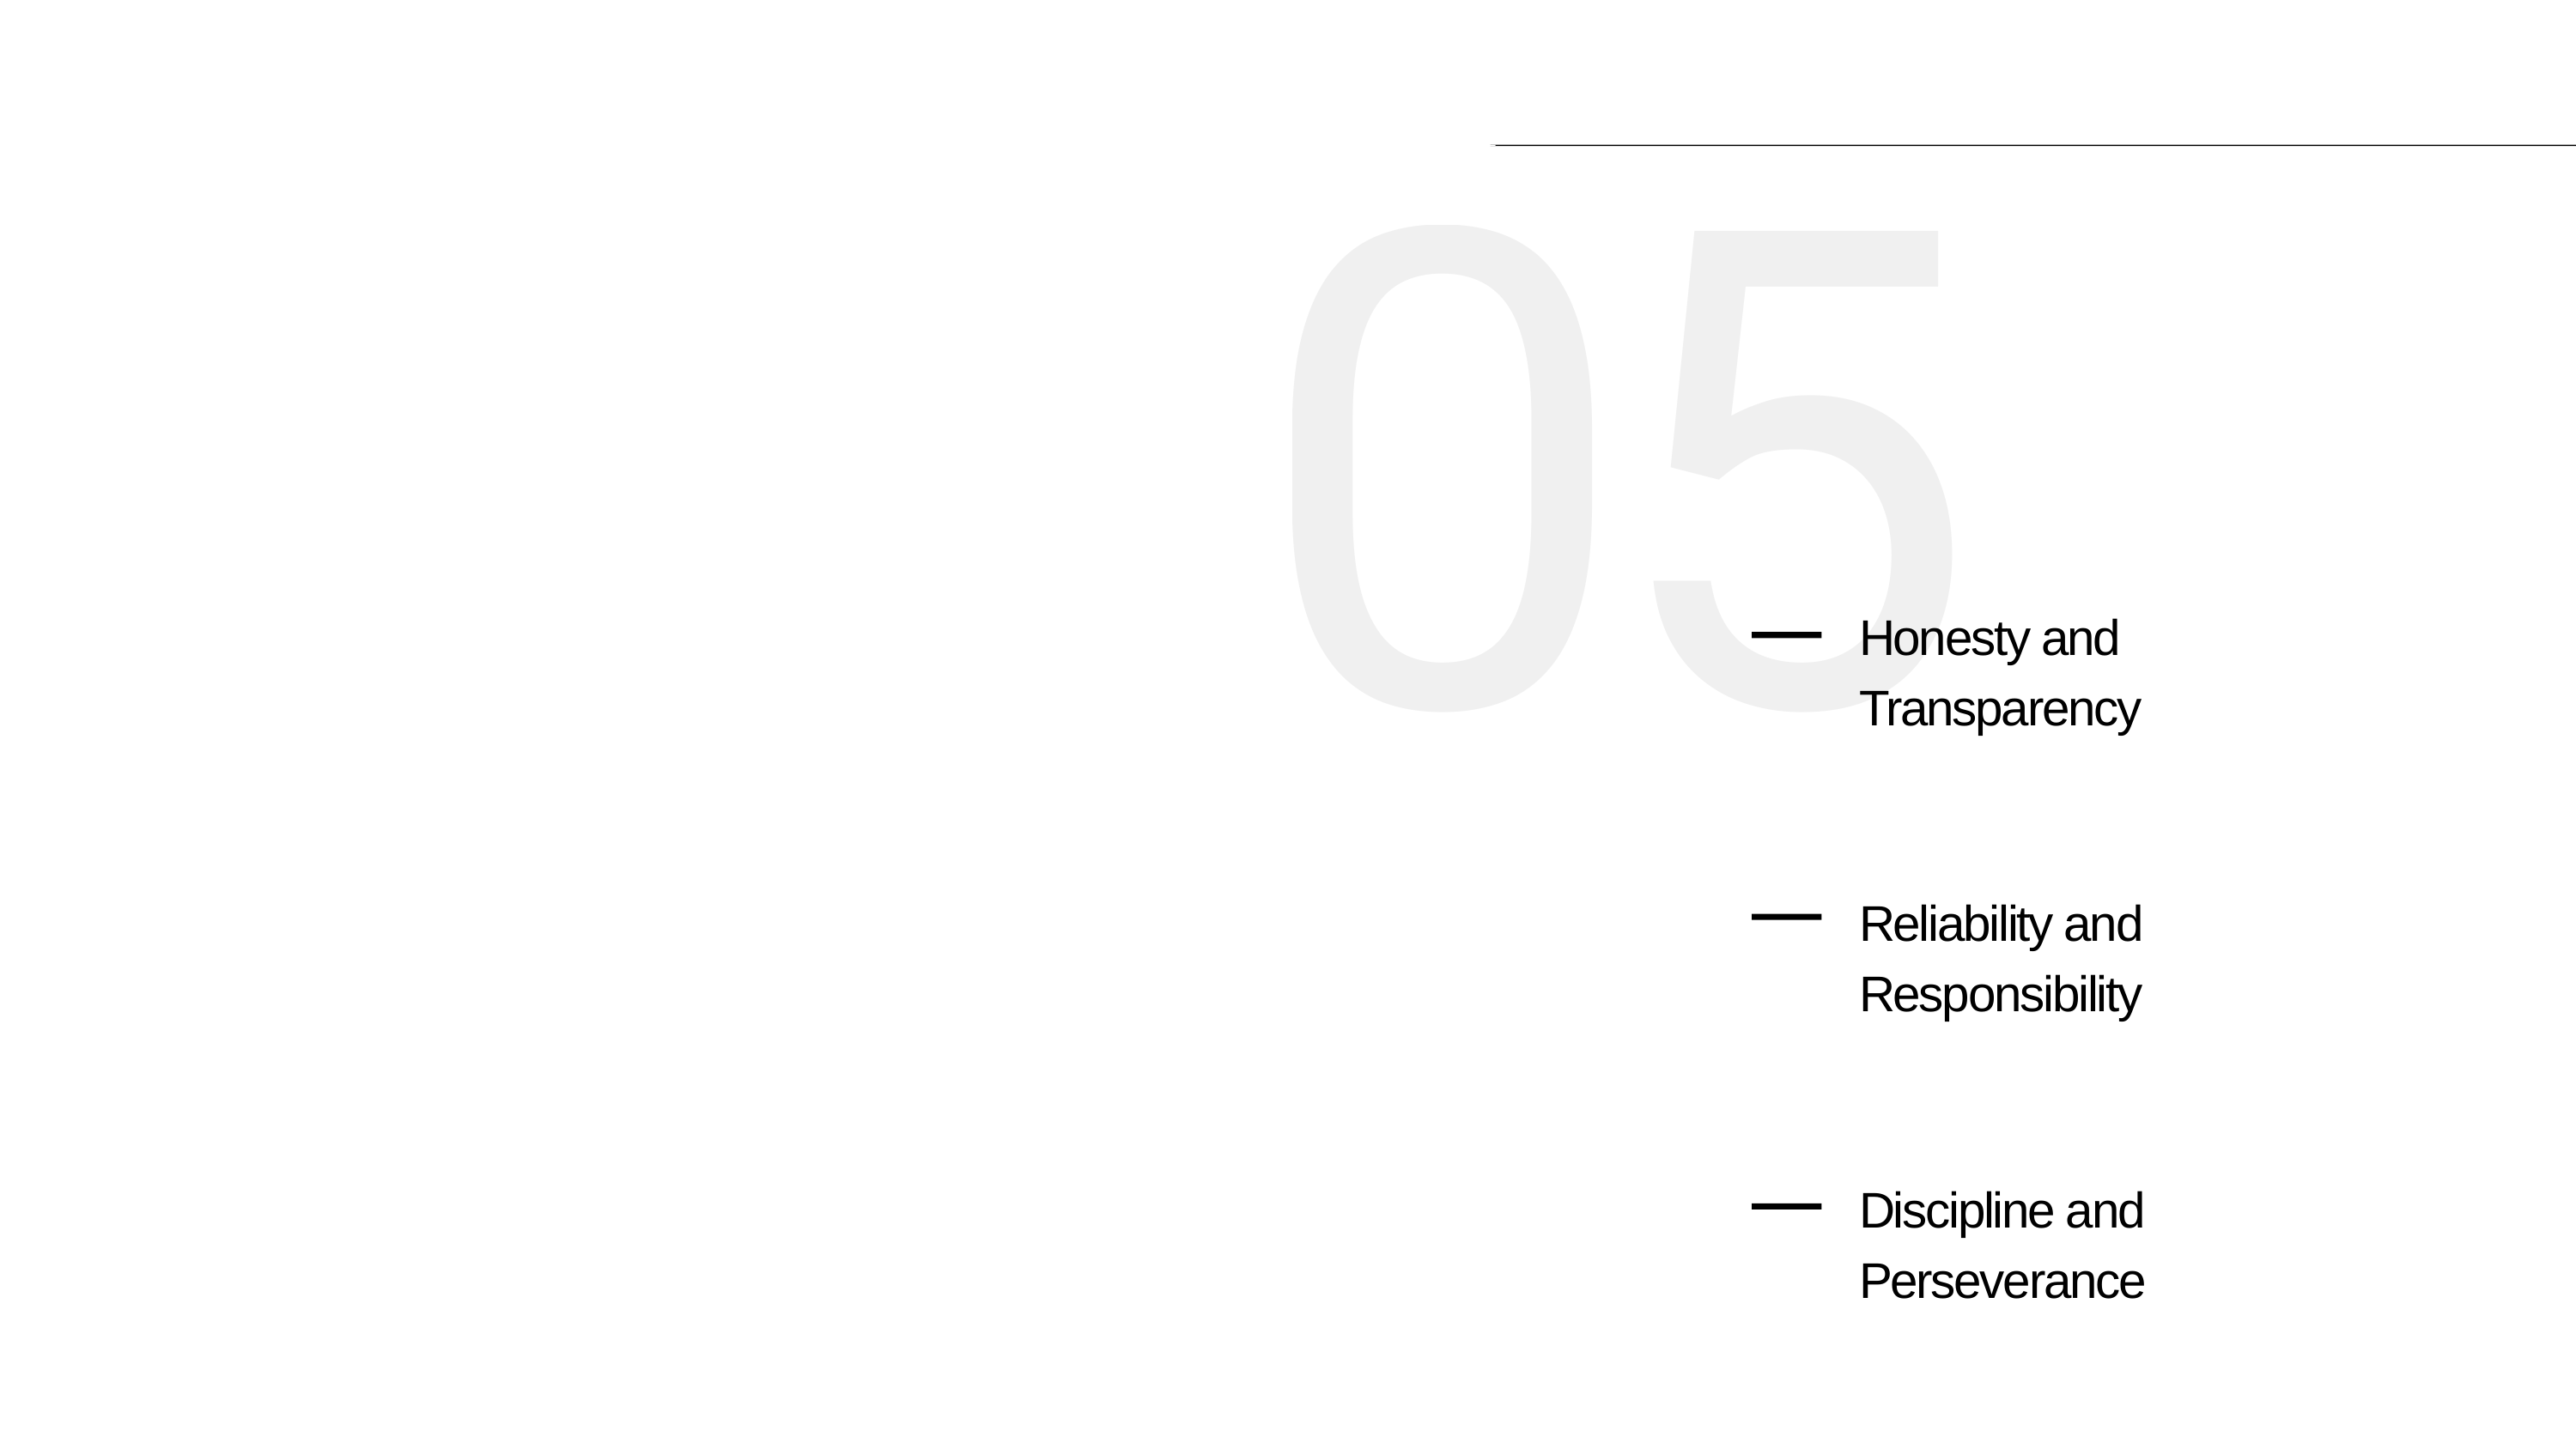

05

A Modern Media Company
Honesty and Transparency

Milcheur Media LLC Values
Reliability and Responsibility

Discipline and Perseverance

05